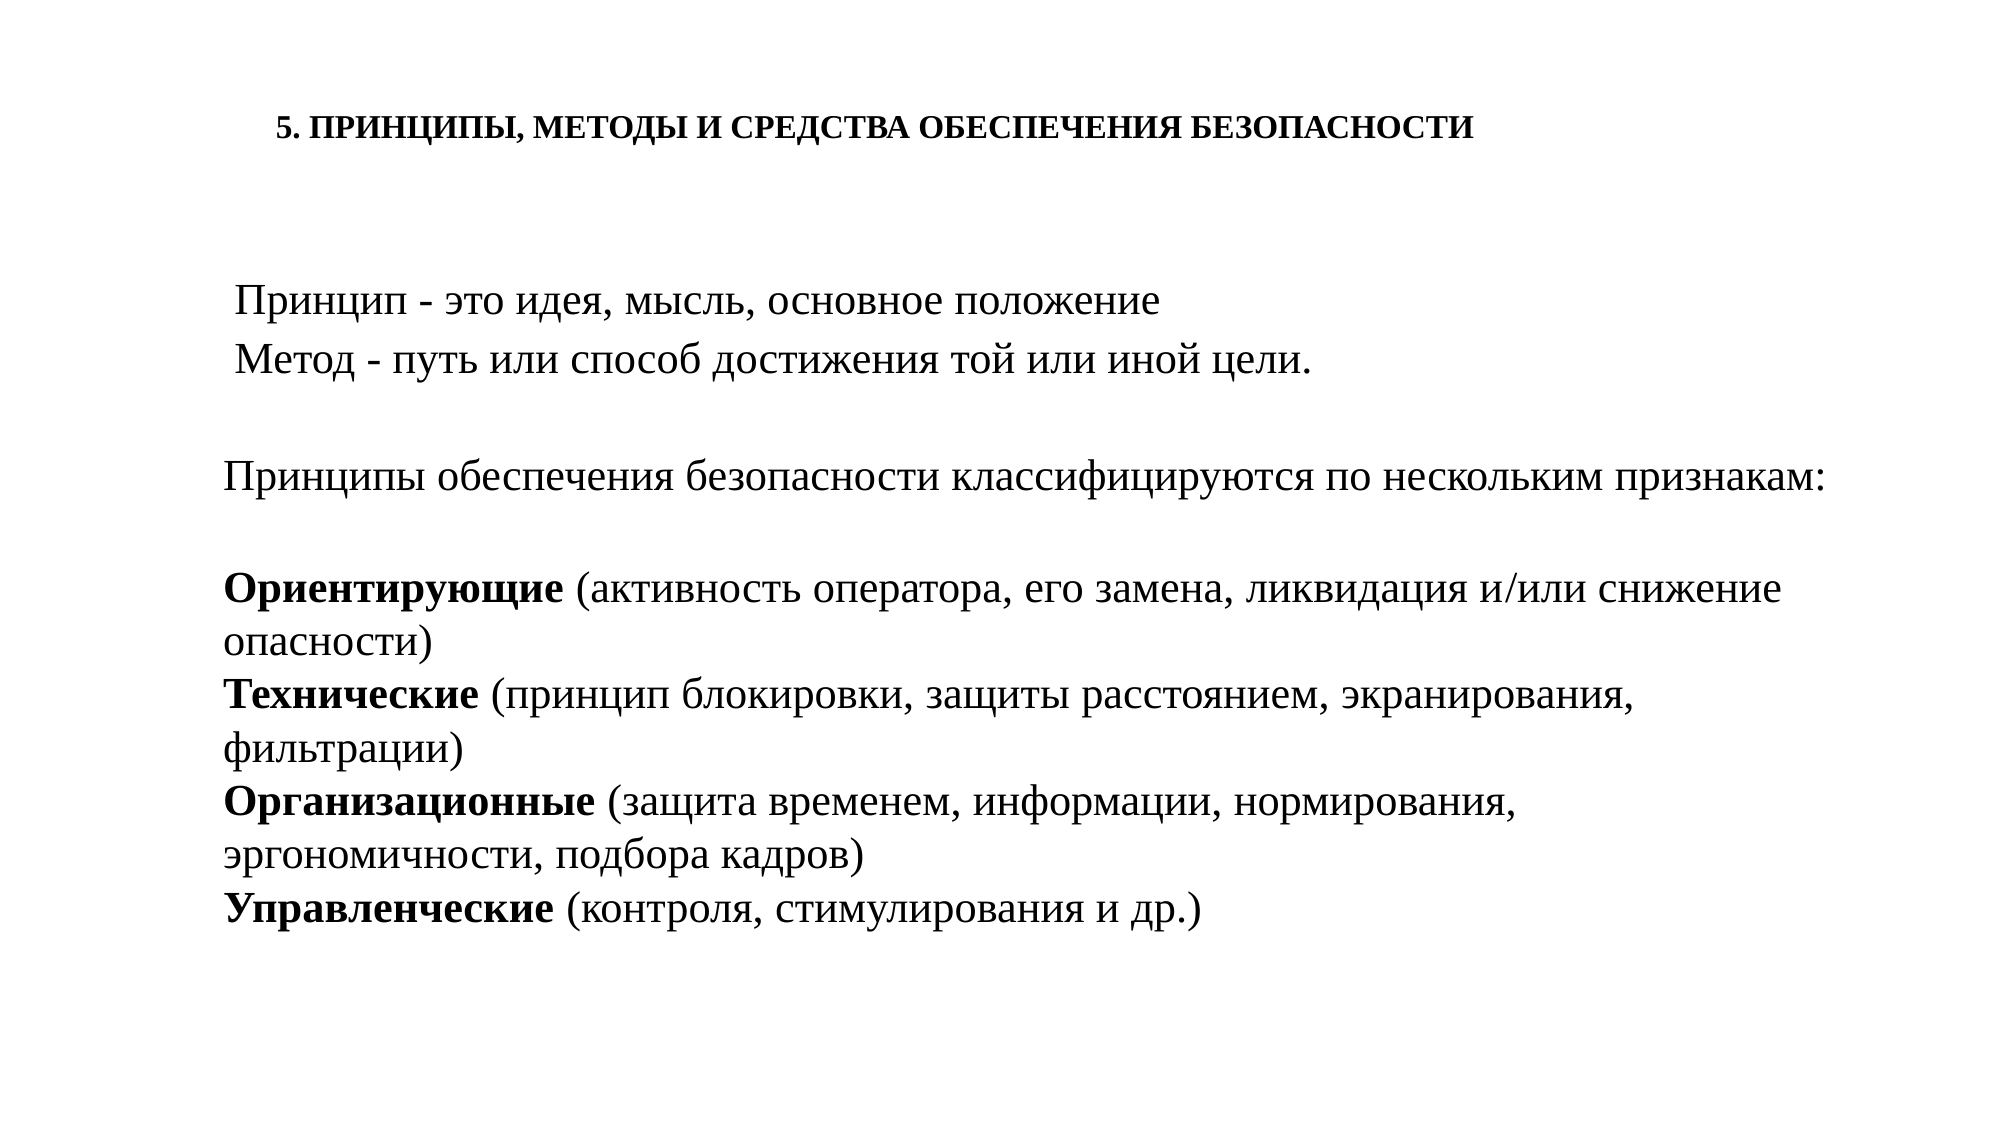

# 5. Принципы, методы и средства обеспечения безопасности
 Принцип - это идея, мысль, основное положение
 Метод - путь или способ достижения той или иной цели.

Принципы обеспечения безопасности классифицируются по нескольким признакам:

Ориентирующие (активность оператора, его замена, ликвидация и/или снижение опасности)
Технические (принцип блокировки, защиты расстоянием, экранирования, фильтрации)
Организационные (защита временем, информации, нормирования, эргономичности, подбора кадров)
Управленческие (контроля, стимулирования и др.)